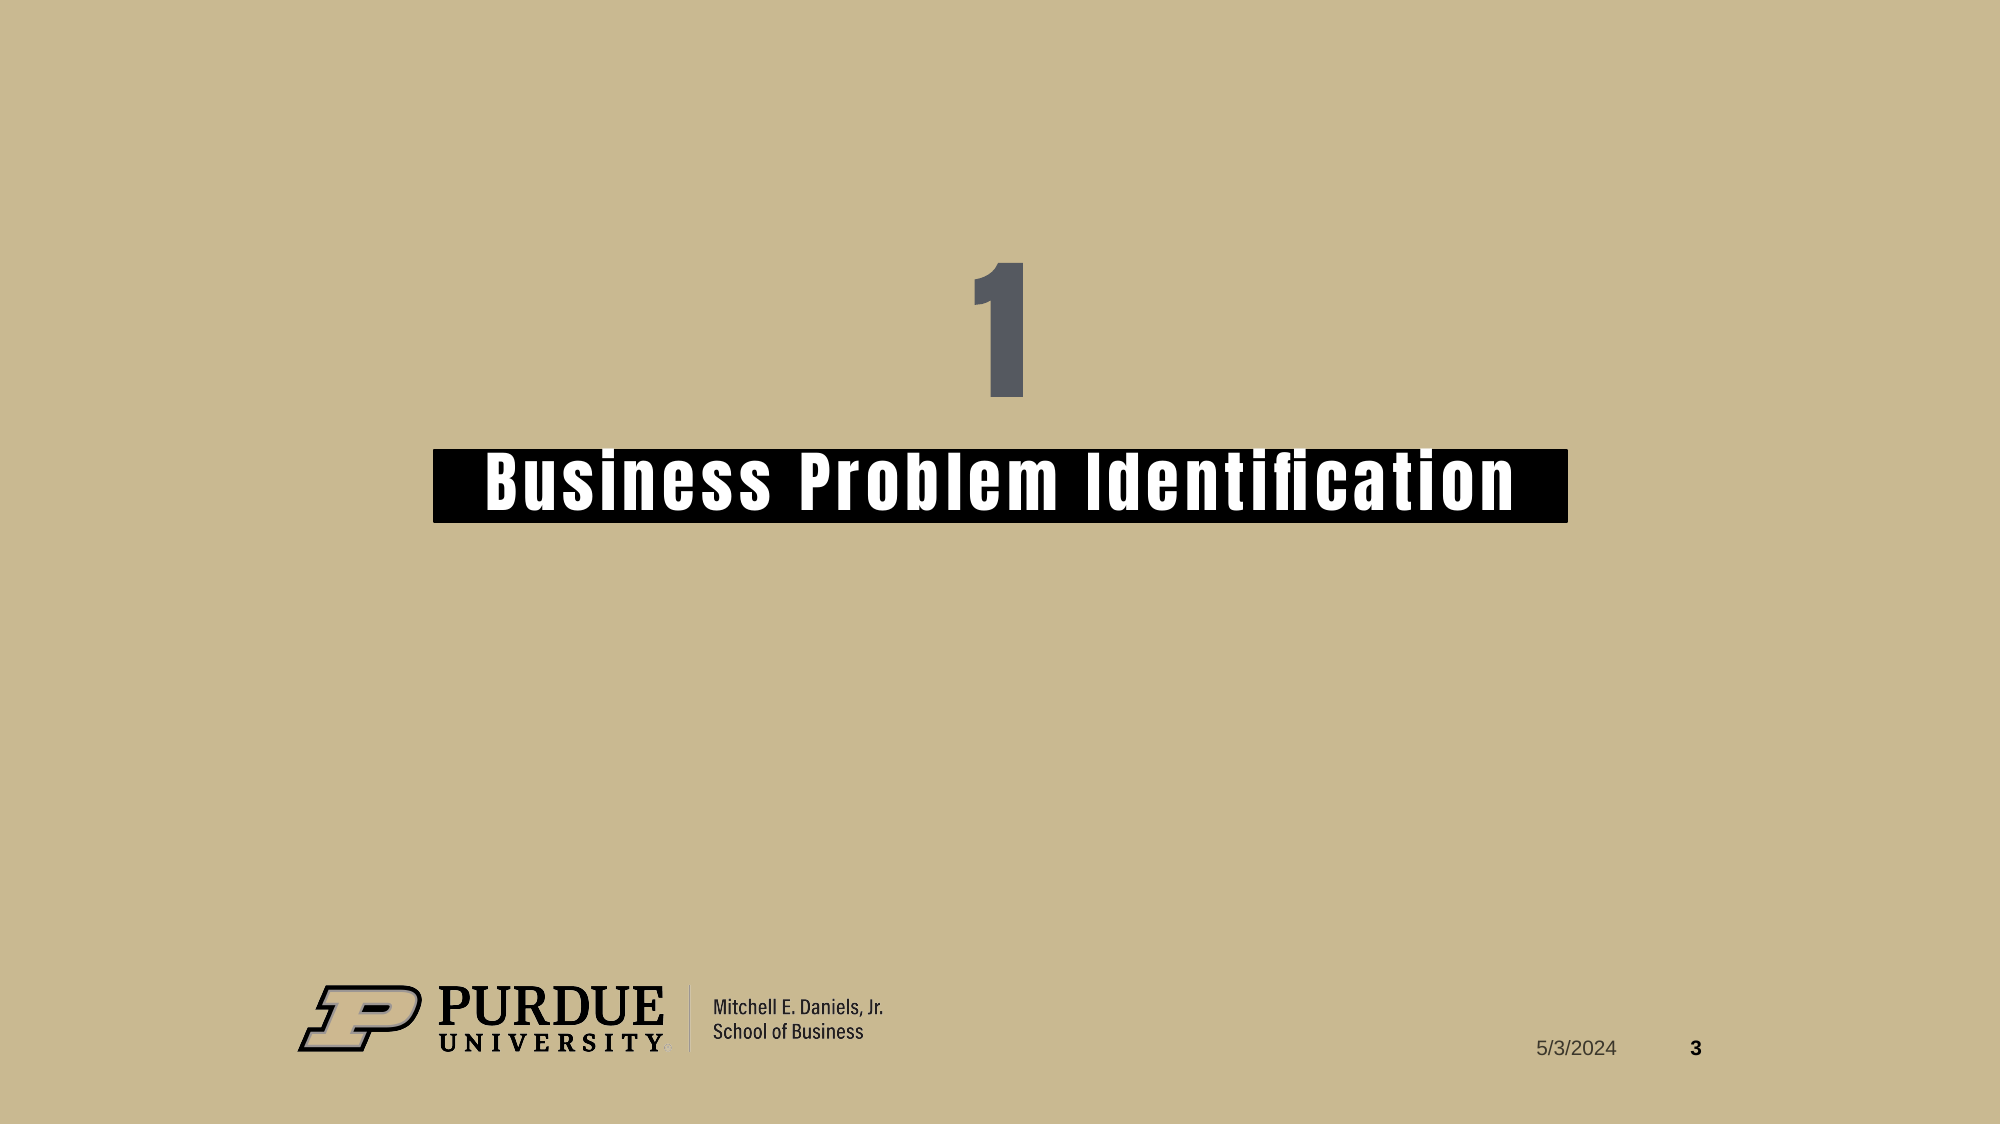

# 1
Business Problem Identification

3
5/3/2024